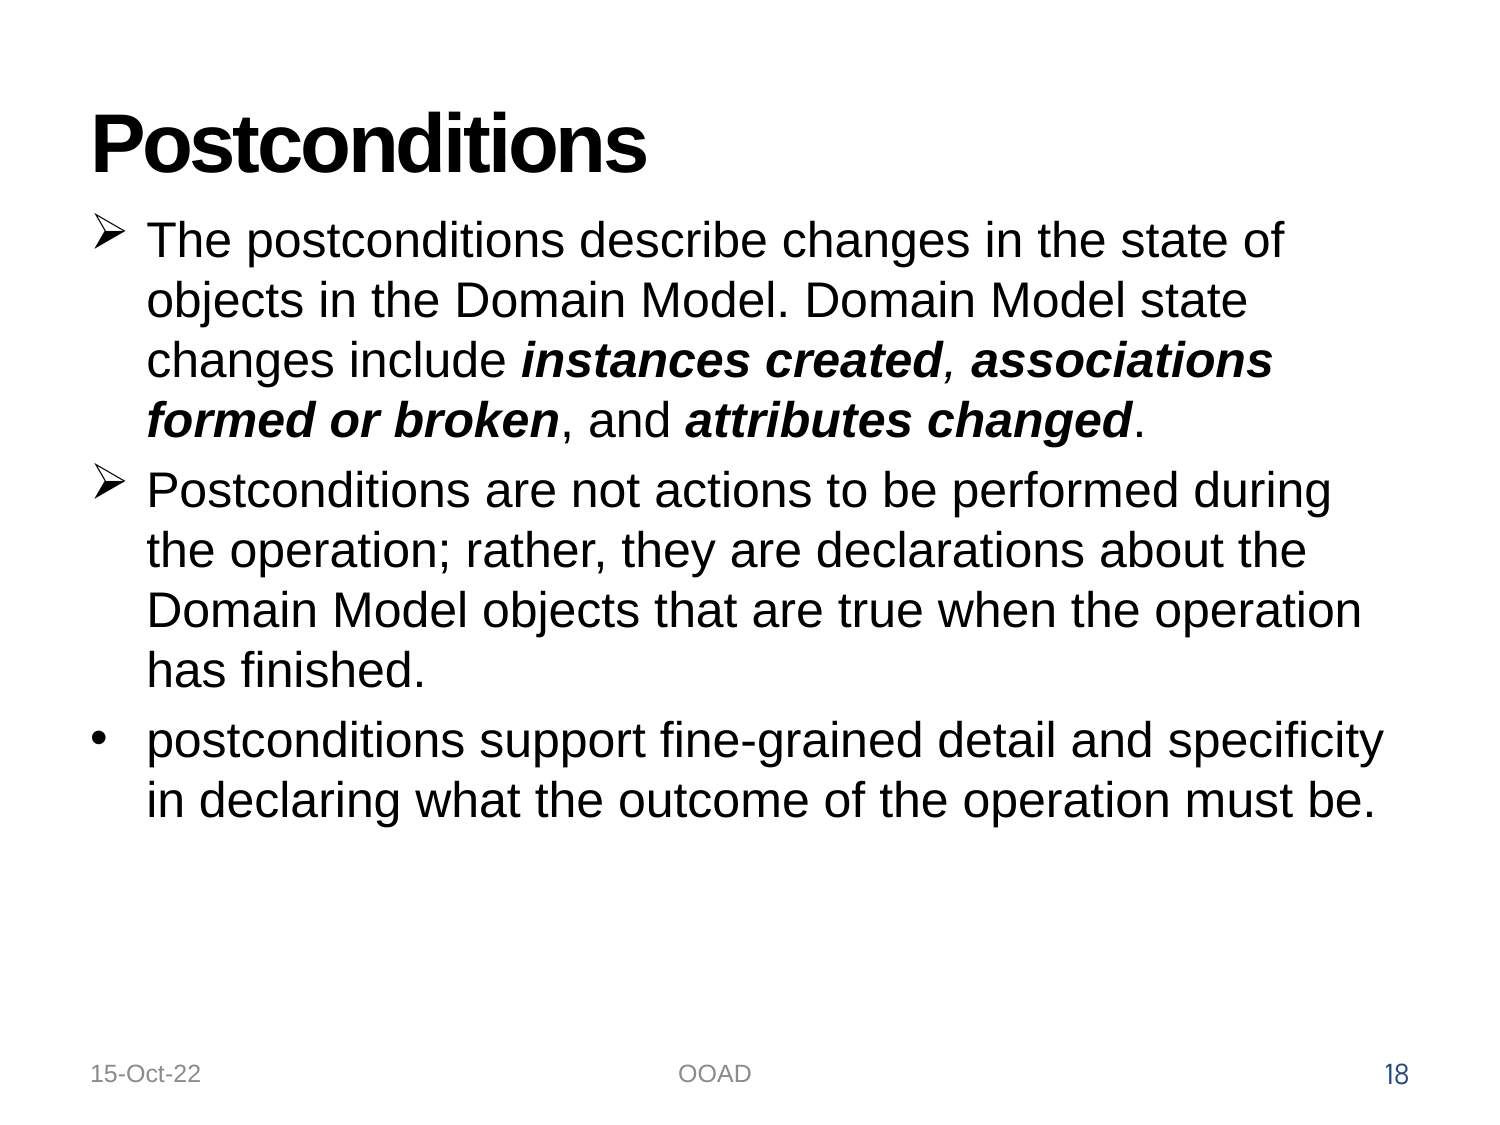

# Postconditions
The postconditions describe changes in the state of objects in the Domain Model. Domain Model state changes include instances created, associations formed or broken, and attributes changed.
Postconditions are not actions to be performed during the operation; rather, they are declarations about the Domain Model objects that are true when the operation has finished.
postconditions support fine-grained detail and specificity in declaring what the outcome of the operation must be.
15-Oct-22
OOAD
18